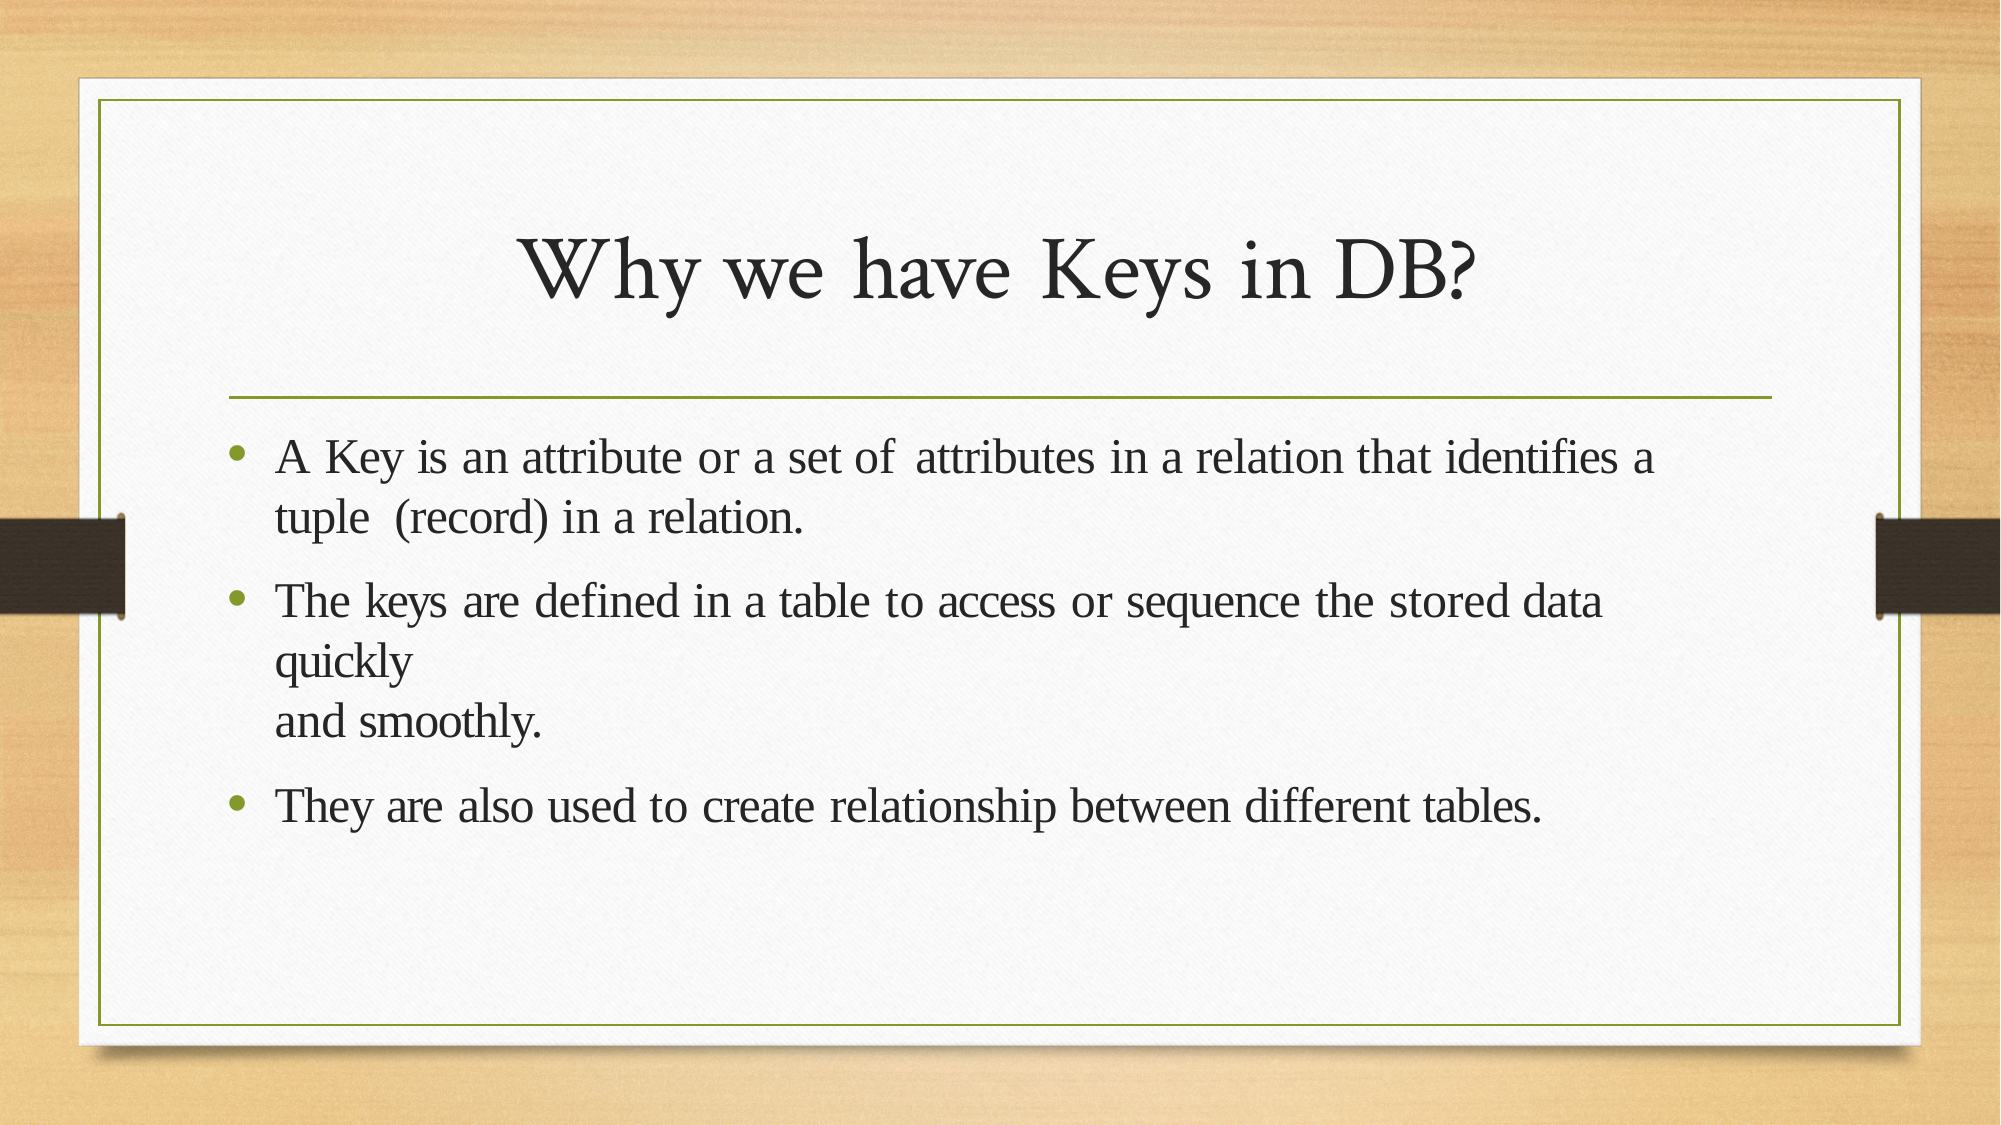

# Why we have Keys in DB?
A Key is an attribute or a set of attributes in a relation that identifies a tuple  (record) in a relation.
The keys are defined in a table to access or sequence the stored data quickly
and smoothly.
They are also used to create relationship between different tables.